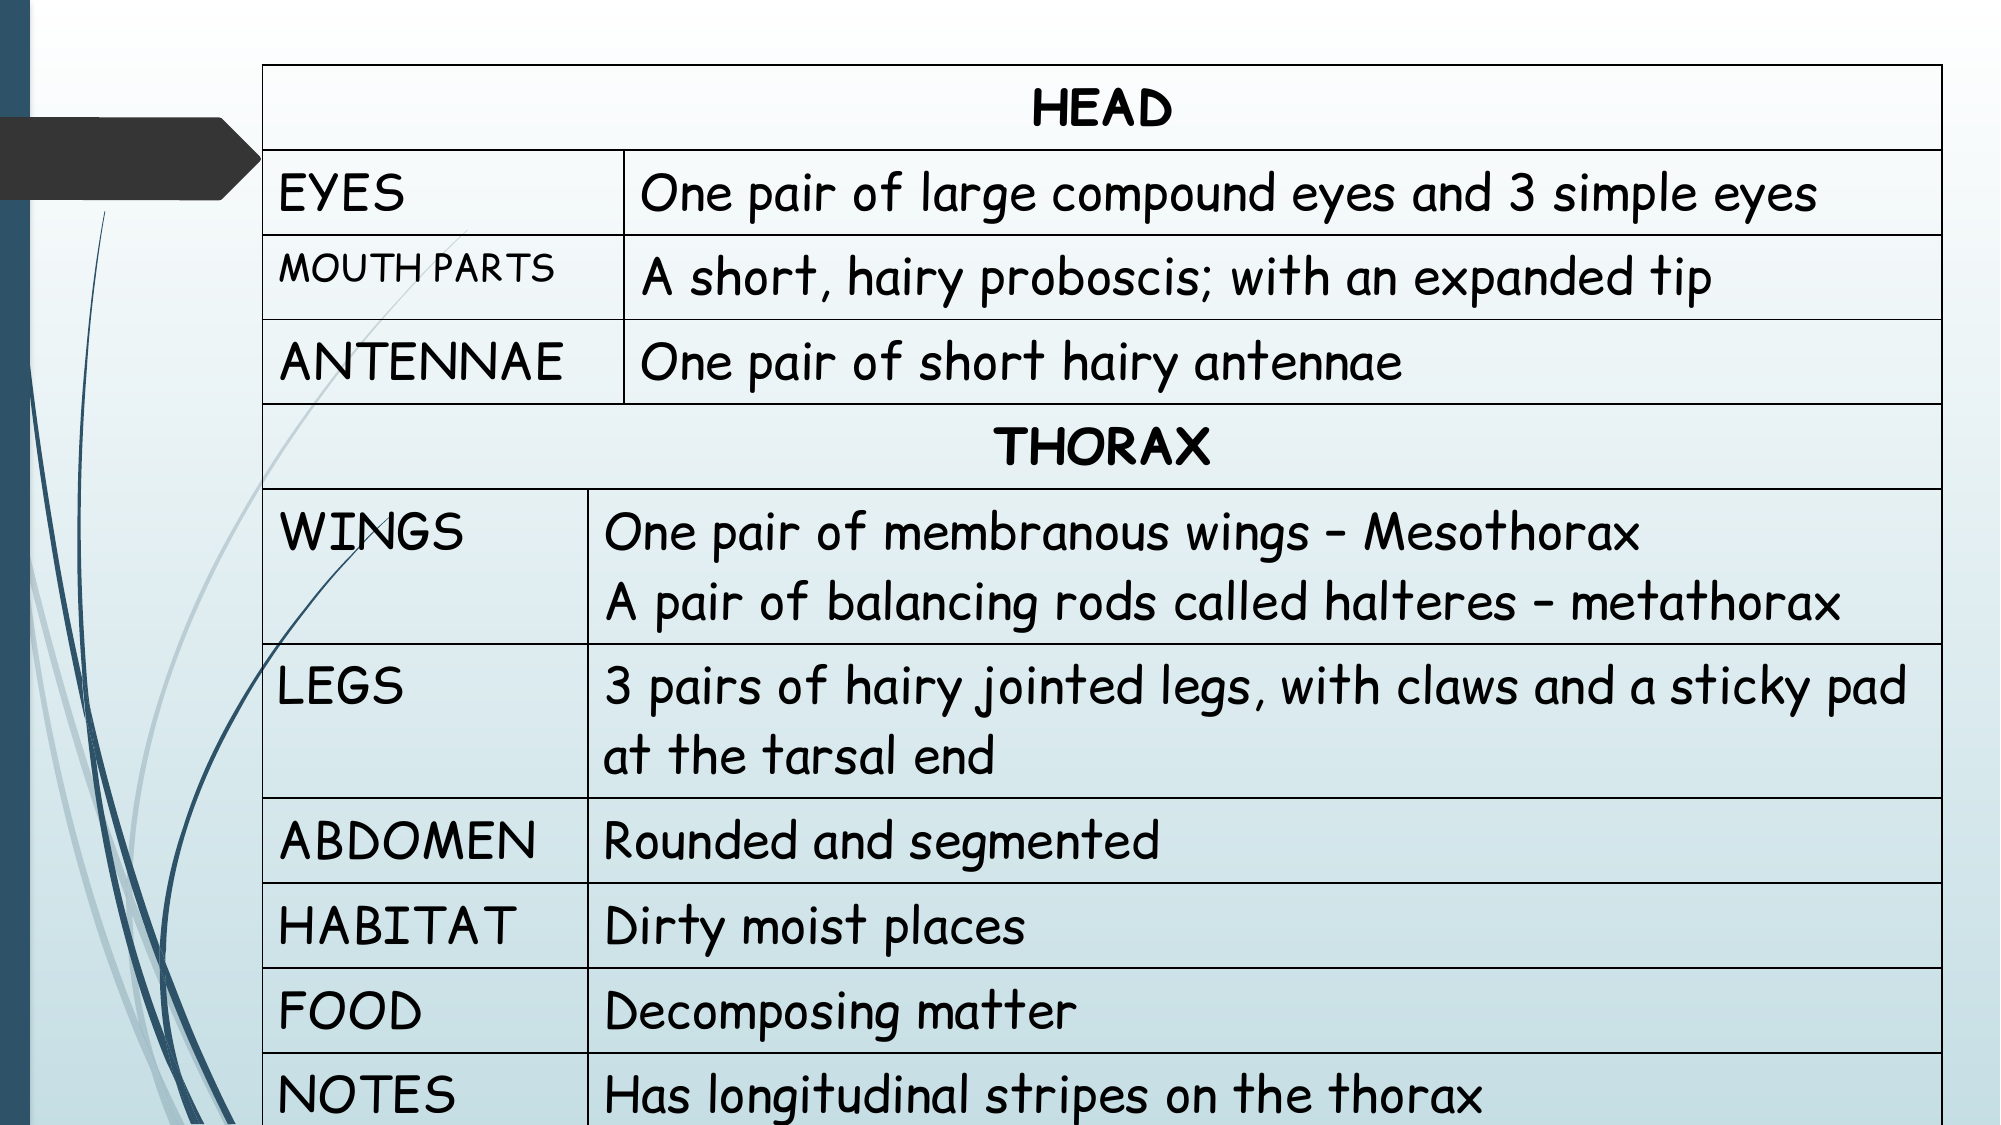

| HEAD |  |  |
| --- | --- | --- |
| EYES |  | One pair of large compound eyes and 3 simple eyes |
| MOUTH PARTS |  | A short, hairy proboscis; with an expanded tip |
| ANTENNAE |  | One pair of short hairy antennae |
| THORAX |  |  |
| WINGS | One pair of membranous wings – Mesothorax A pair of balancing rods called halteres – metathorax |  |
| LEGS | 3 pairs of hairy jointed legs, with claws and a sticky pad at the tarsal end |  |
| ABDOMEN | Rounded and segmented |  |
| HABITAT | Dirty moist places |  |
| FOOD | Decomposing matter |  |
| NOTES | Has longitudinal stripes on the thorax |  |